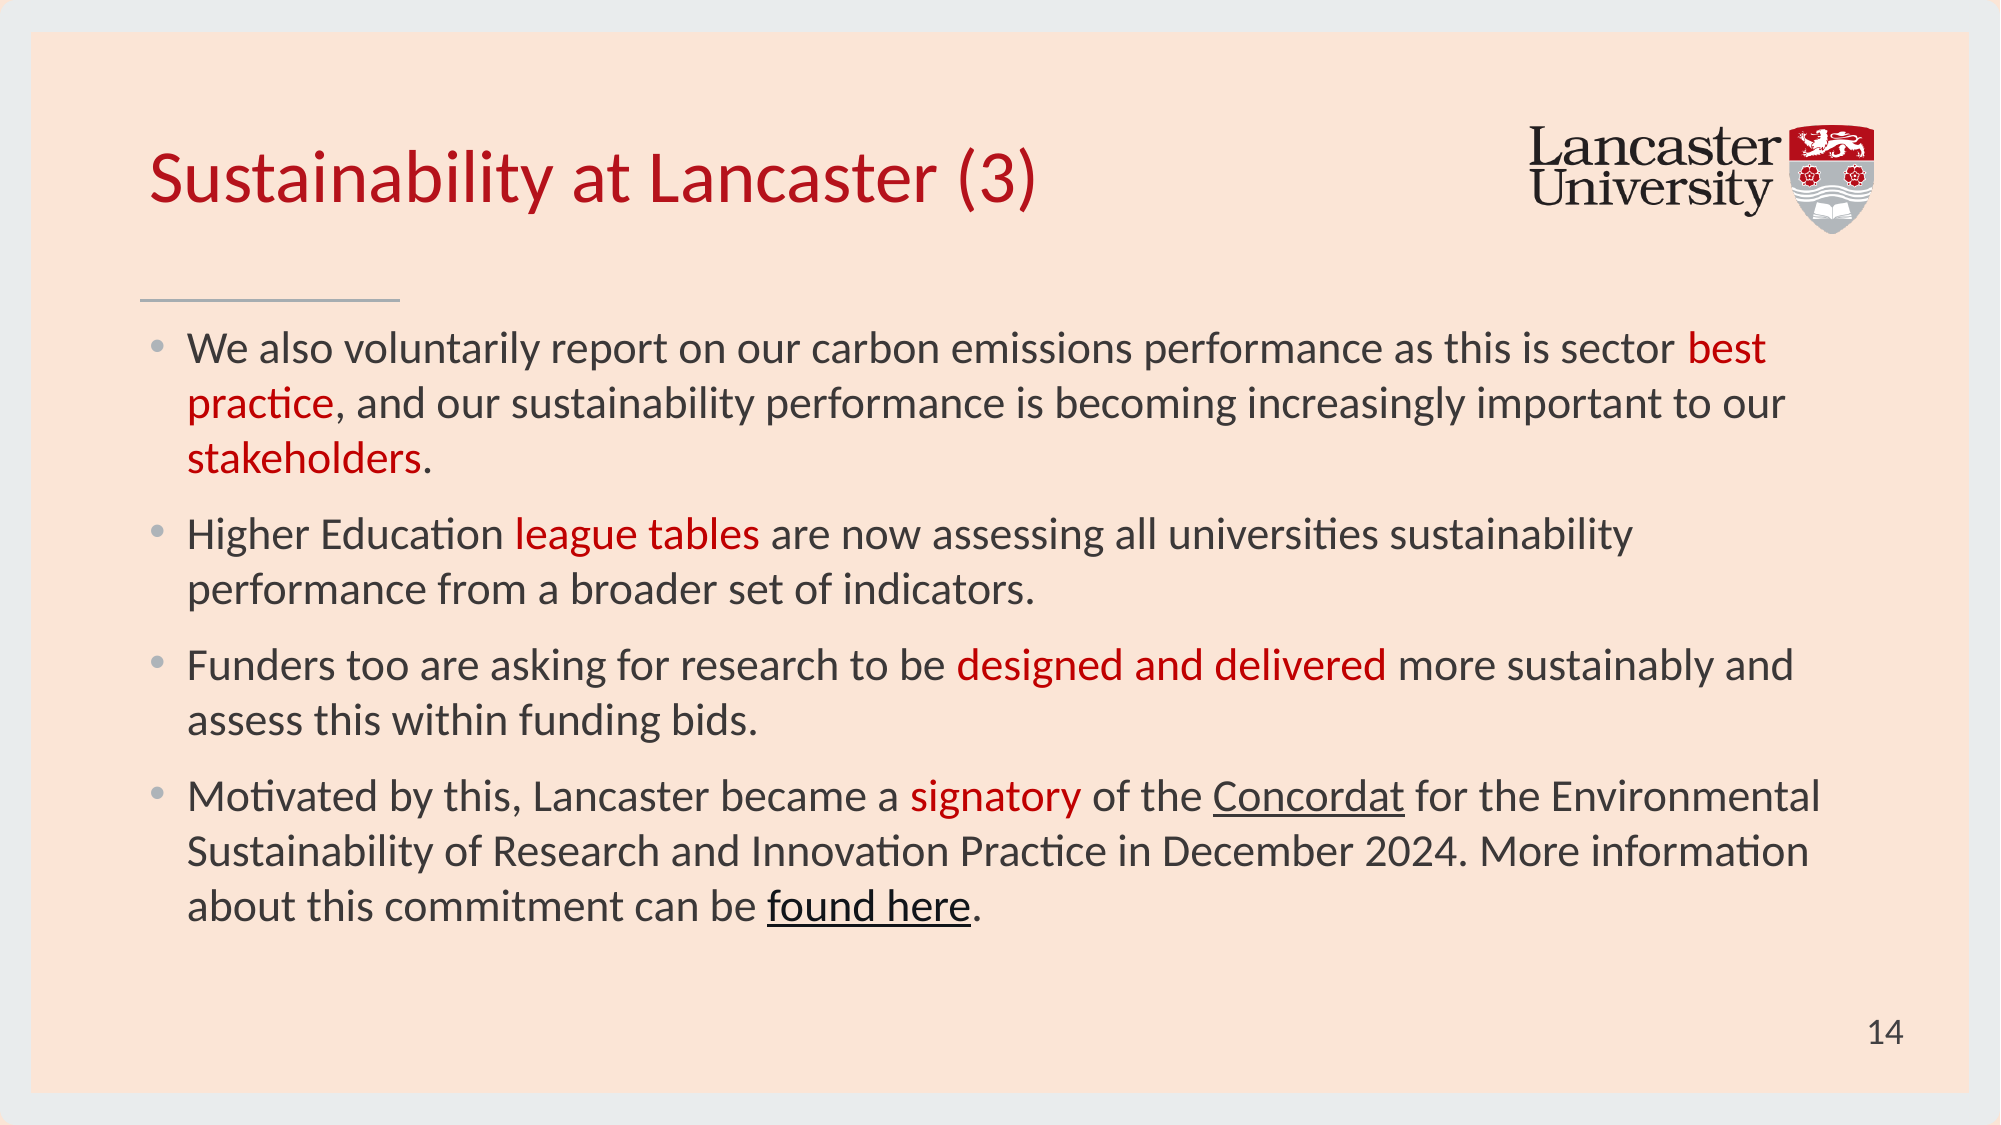

# Sustainability at Lancaster (3)
We also voluntarily report on our carbon emissions performance as this is sector best practice, and our sustainability performance is becoming increasingly important to our stakeholders.
Higher Education league tables are now assessing all universities sustainability performance from a broader set of indicators.
Funders too are asking for research to be designed and delivered more sustainably and assess this within funding bids.
Motivated by this, Lancaster became a signatory of the Concordat for the Environmental Sustainability of Research and Innovation Practice in December 2024. More information about this commitment can be found here.
14